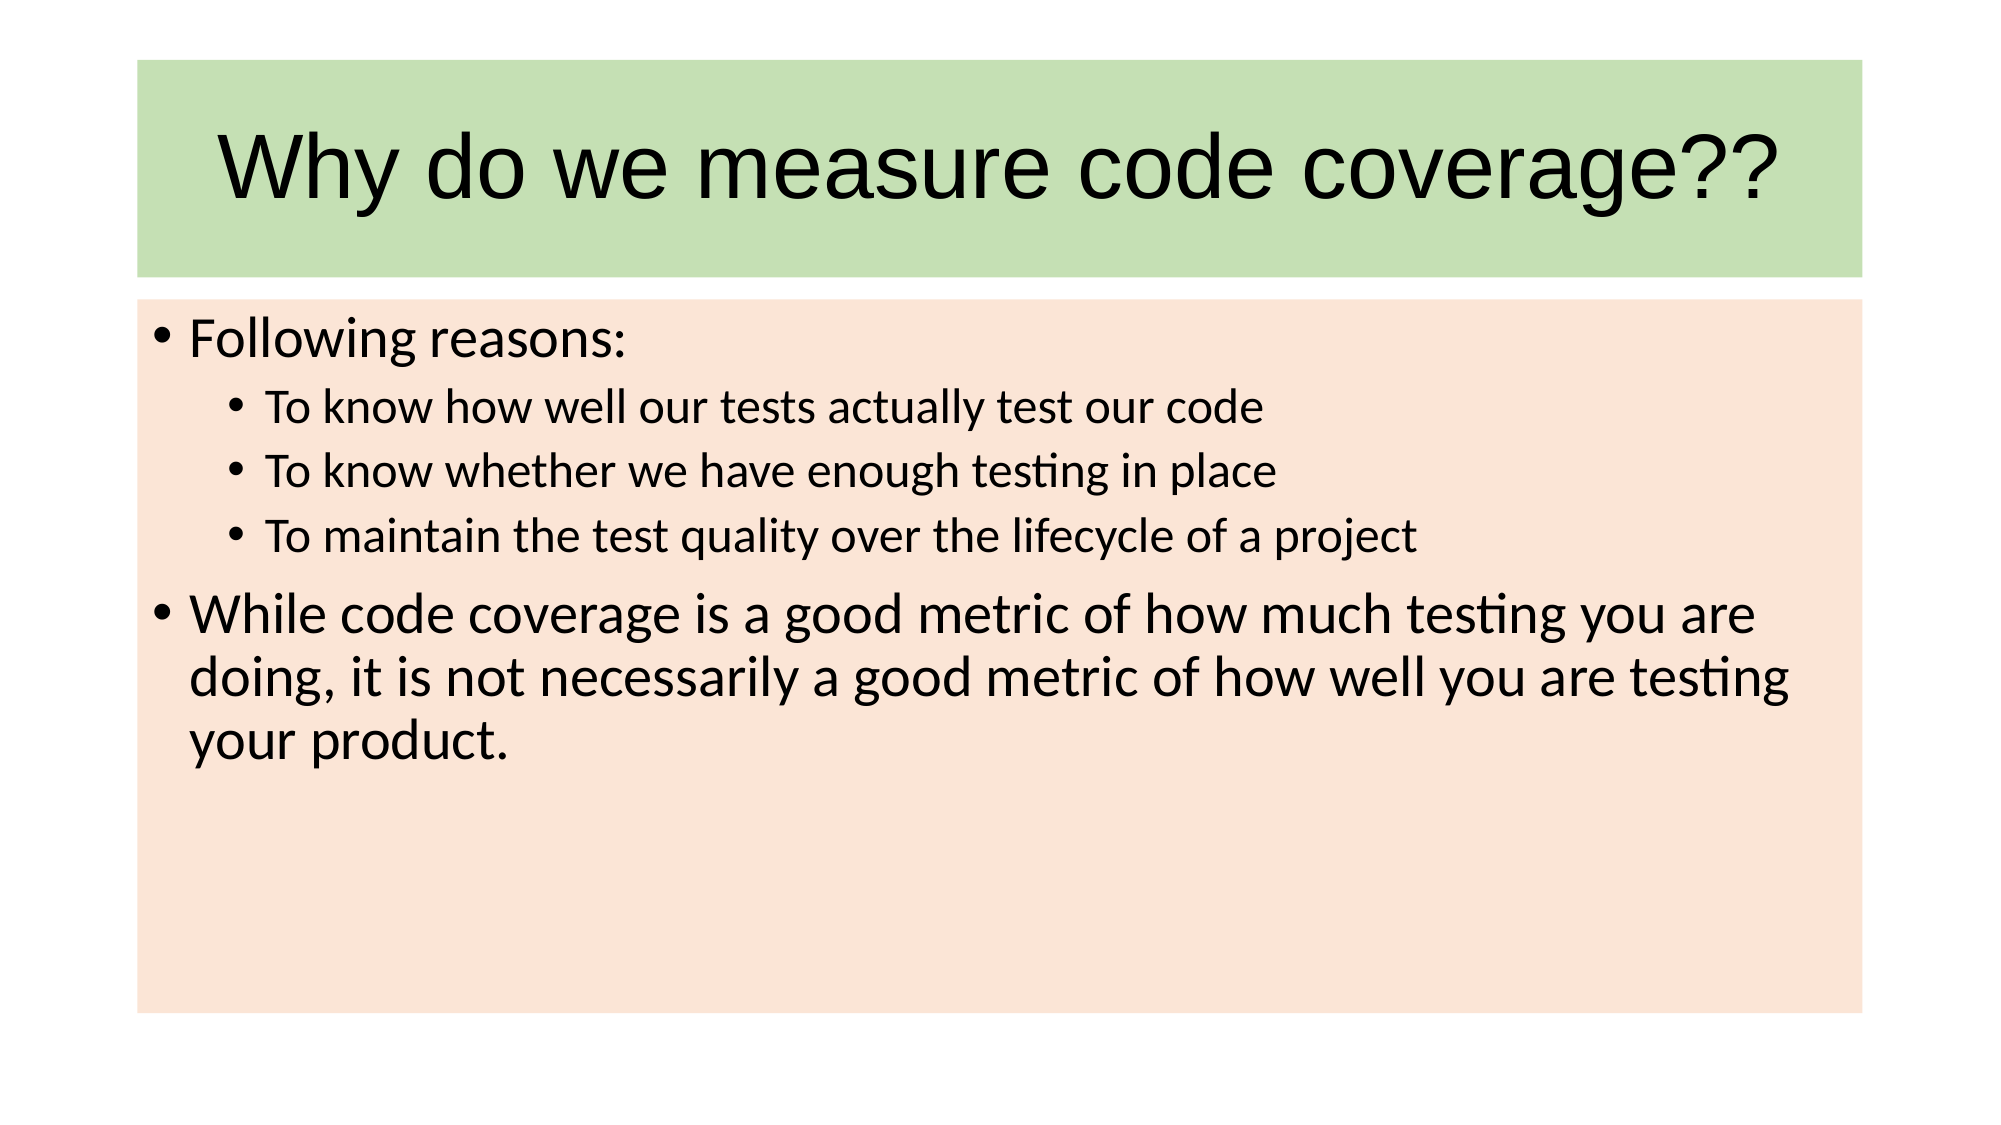

# Why do we measure code coverage??
Following reasons:
To know how well our tests actually test our code
To know whether we have enough testing in place
To maintain the test quality over the lifecycle of a project
While code coverage is a good metric of how much testing you are doing, it is not necessarily a good metric of how well you are testing your product.